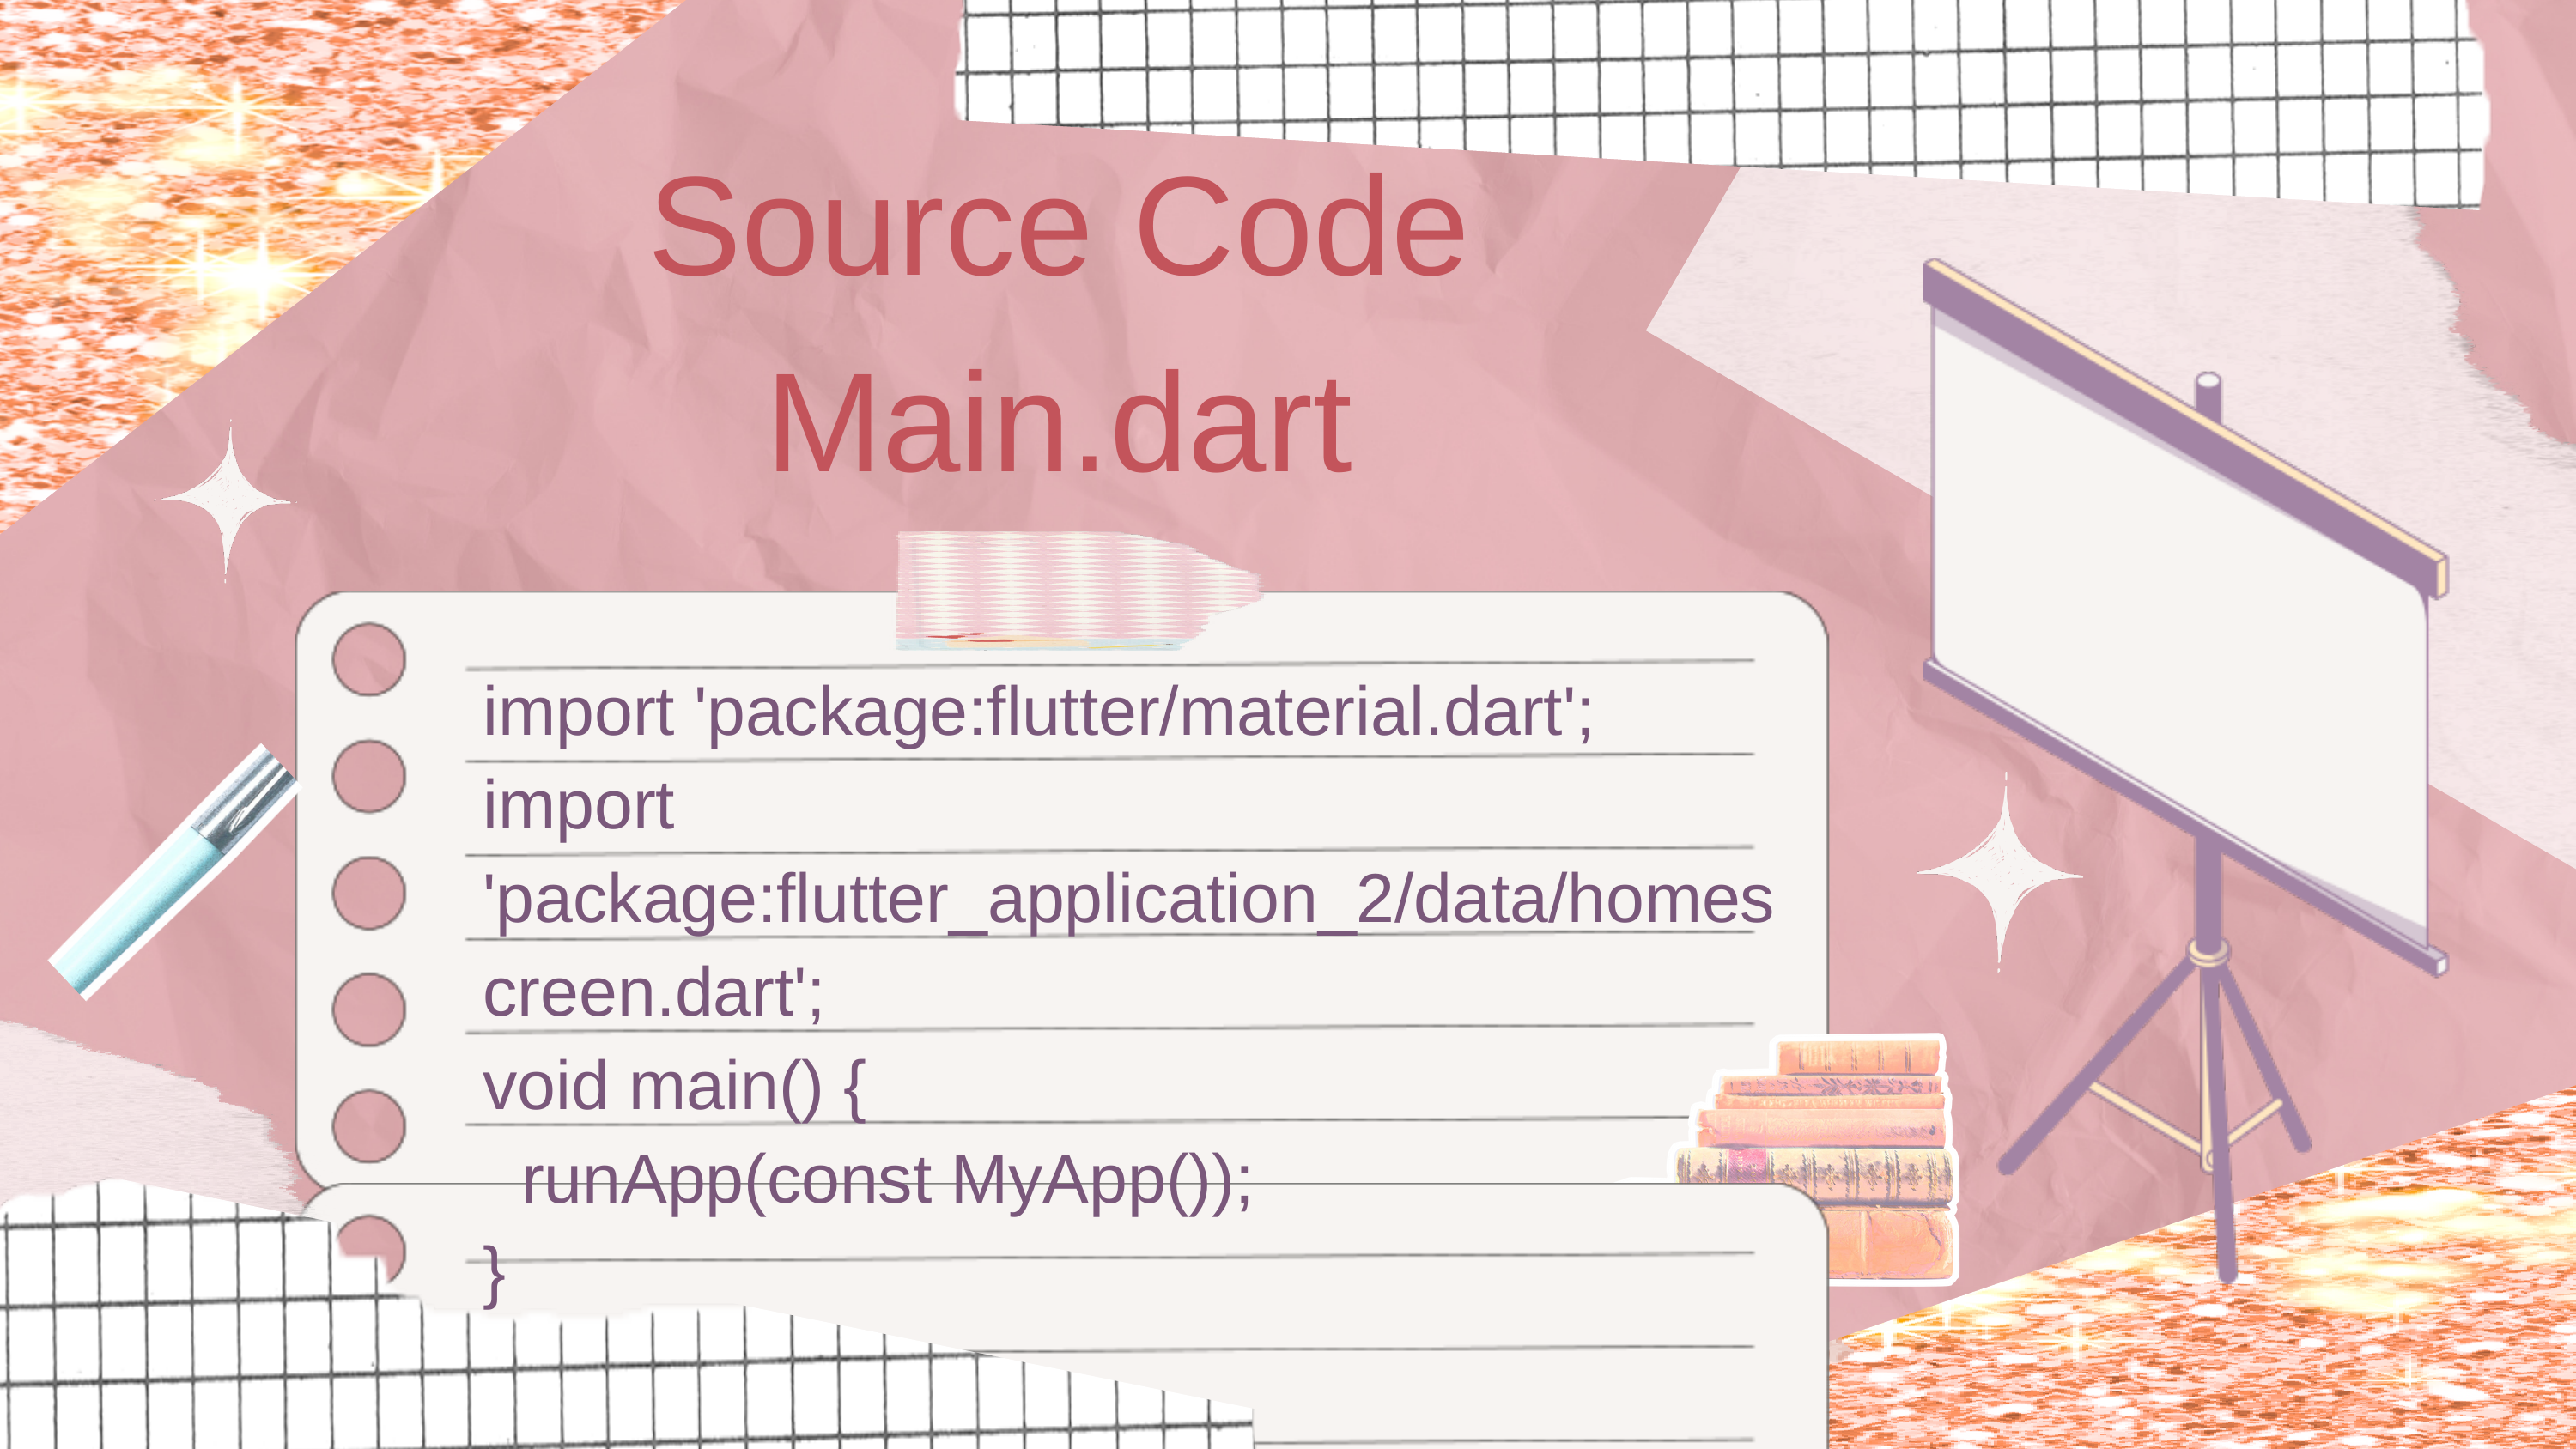

Source Code
Main.dart

import 'package:flutter/material.dart';
import 'package:flutter_application_2/data/homescreen.dart';
void main() {
  runApp(const MyApp());
}